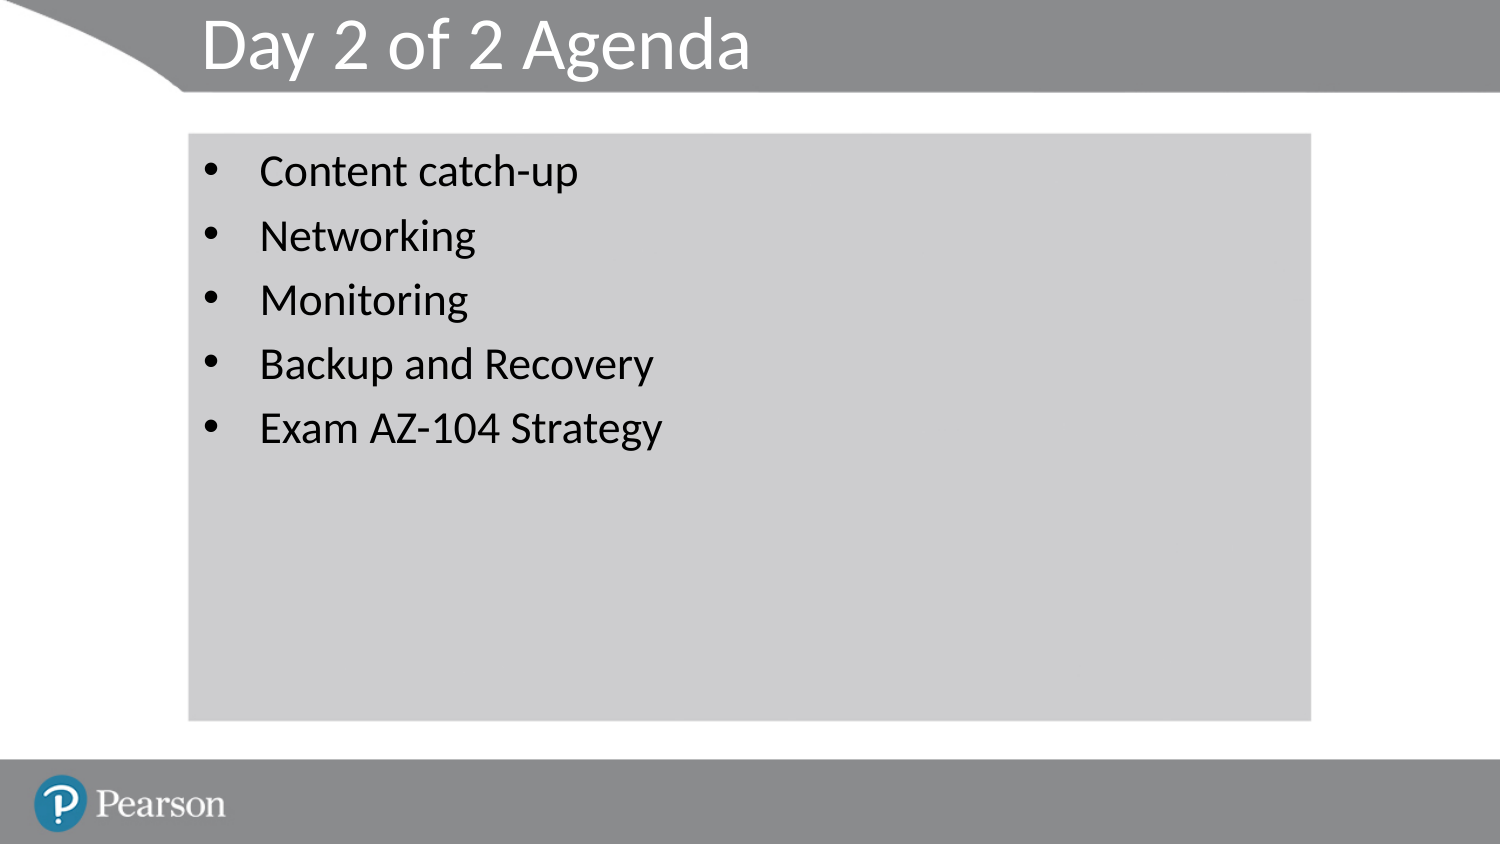

# Day 2 of 2 Agenda
Content catch-up
Networking
Monitoring
Backup and Recovery
Exam AZ-104 Strategy